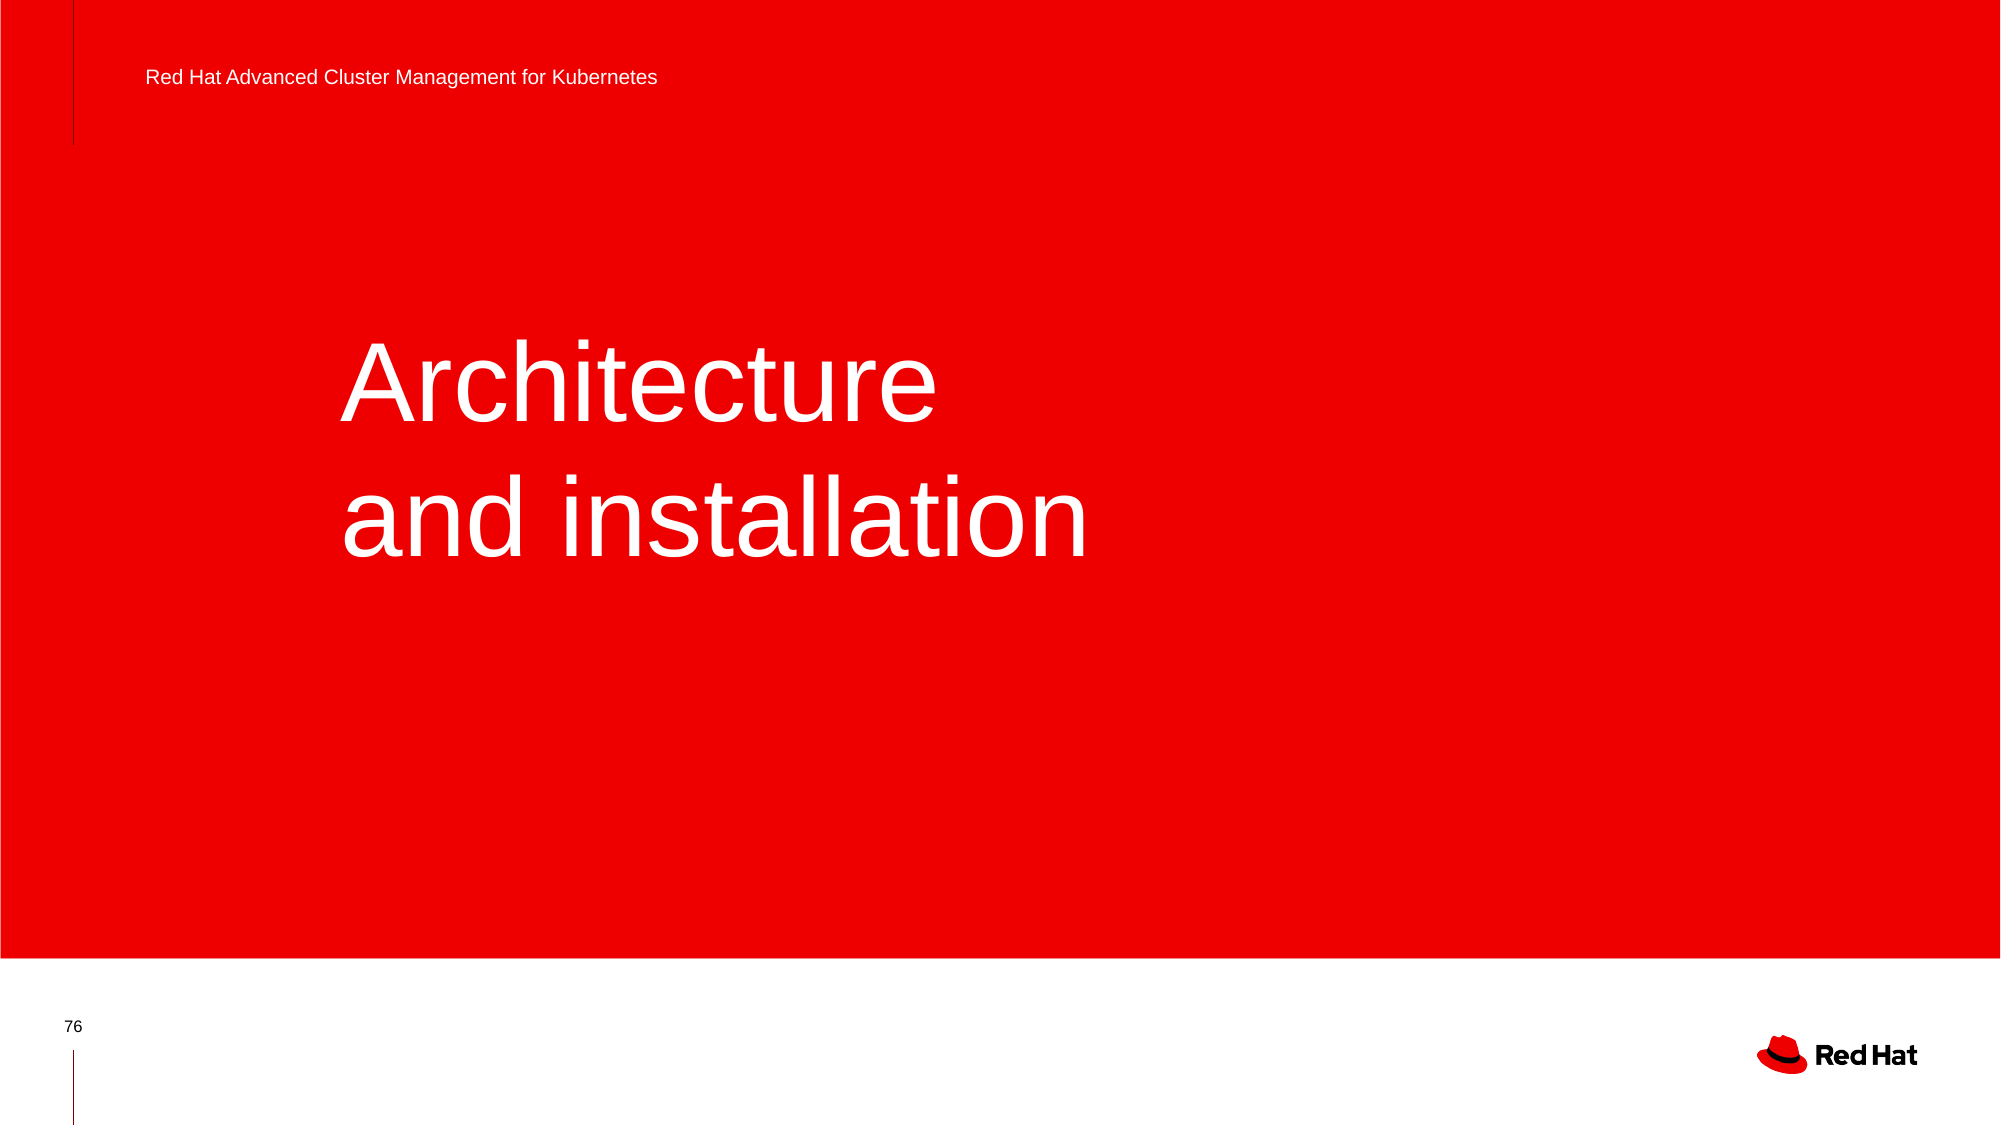

Red Hat Advanced Cluster Management for Kubernetes
# Architecture and installation
76